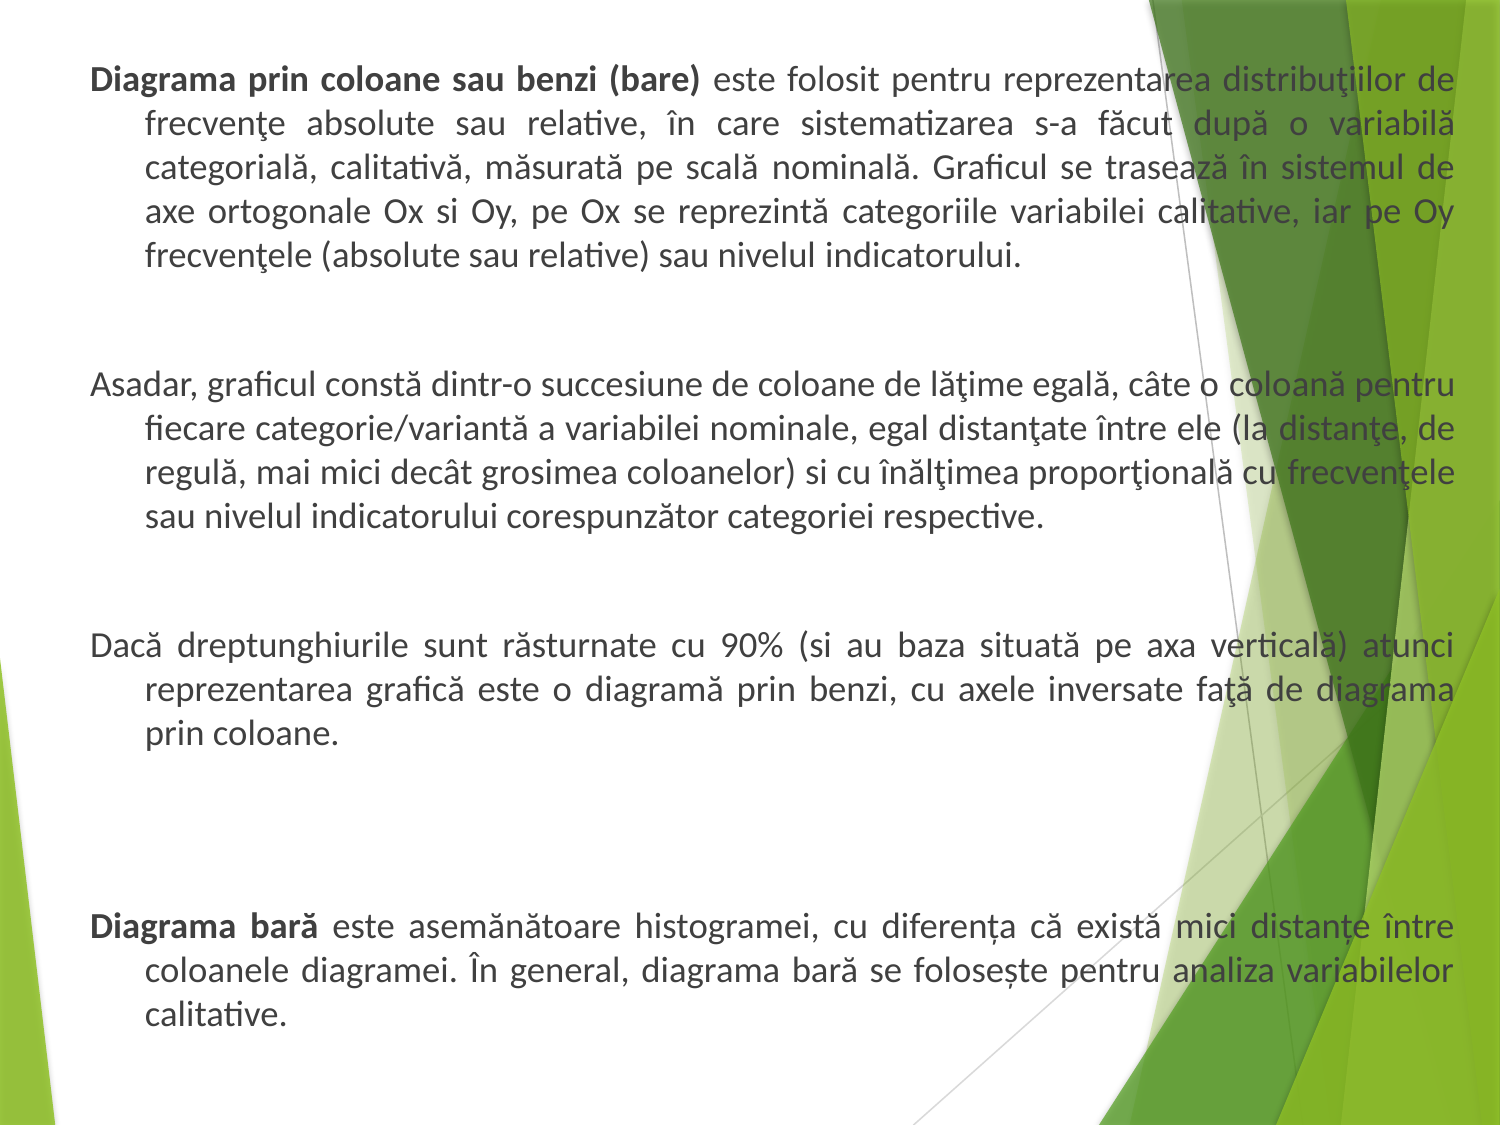

Diagrama prin coloane sau benzi (bare) este folosit pentru reprezentarea distribuţiilor de frecvenţe absolute sau relative, în care sistematizarea s-a făcut după o variabilă categorială, calitativă, măsurată pe scală nominală. Graficul se trasează în sistemul de axe ortogonale Ox si Oy, pe Ox se reprezintă categoriile variabilei calitative, iar pe Oy frecvenţele (absolute sau relative) sau nivelul indicatorului.

Asadar, graficul constă dintr-o succesiune de coloane de lăţime egală, câte o coloană pentru fiecare categorie/variantă a variabilei nominale, egal distanţate între ele (la distanţe, de regulă, mai mici decât grosimea coloanelor) si cu înălţimea proporţională cu frecvenţele sau nivelul indicatorului corespunzător categoriei respective.

Dacă dreptunghiurile sunt răsturnate cu 90% (si au baza situată pe axa verticală) atunci reprezentarea grafică este o diagramă prin benzi, cu axele inversate faţă de diagrama prin coloane.

Diagrama bară este asemănătoare histogramei, cu diferența că există mici distanțe între coloanele diagramei. În general, diagrama bară se folosește pentru analiza variabilelor calitative.